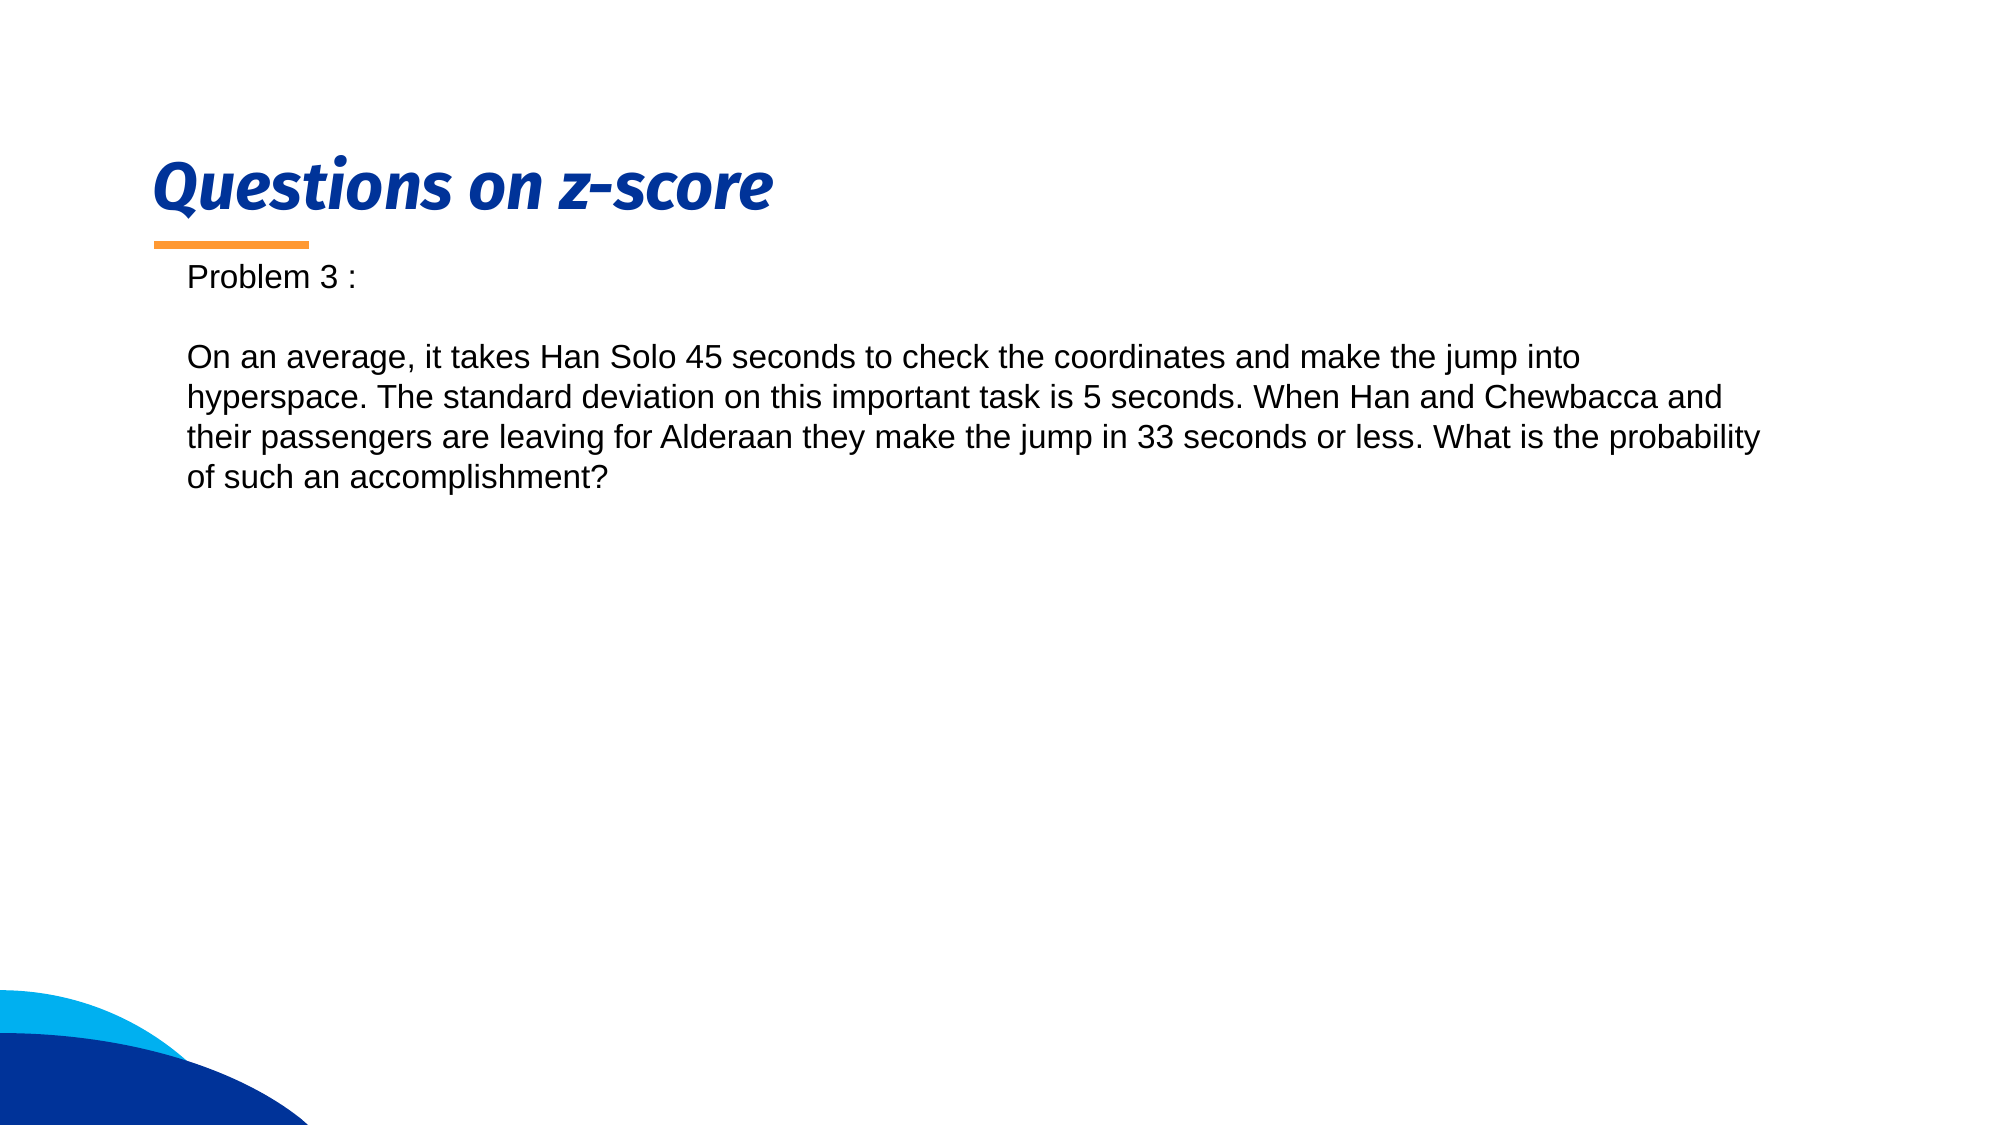

Questions on z-score
Problem 3 :

On an average, it takes Han Solo 45 seconds to check the coordinates and make the jump into hyperspace. The standard deviation on this important task is 5 seconds. When Han and Chewbacca and their passengers are leaving for Alderaan they make the jump in 33 seconds or less. What is the probability of such an accomplishment?